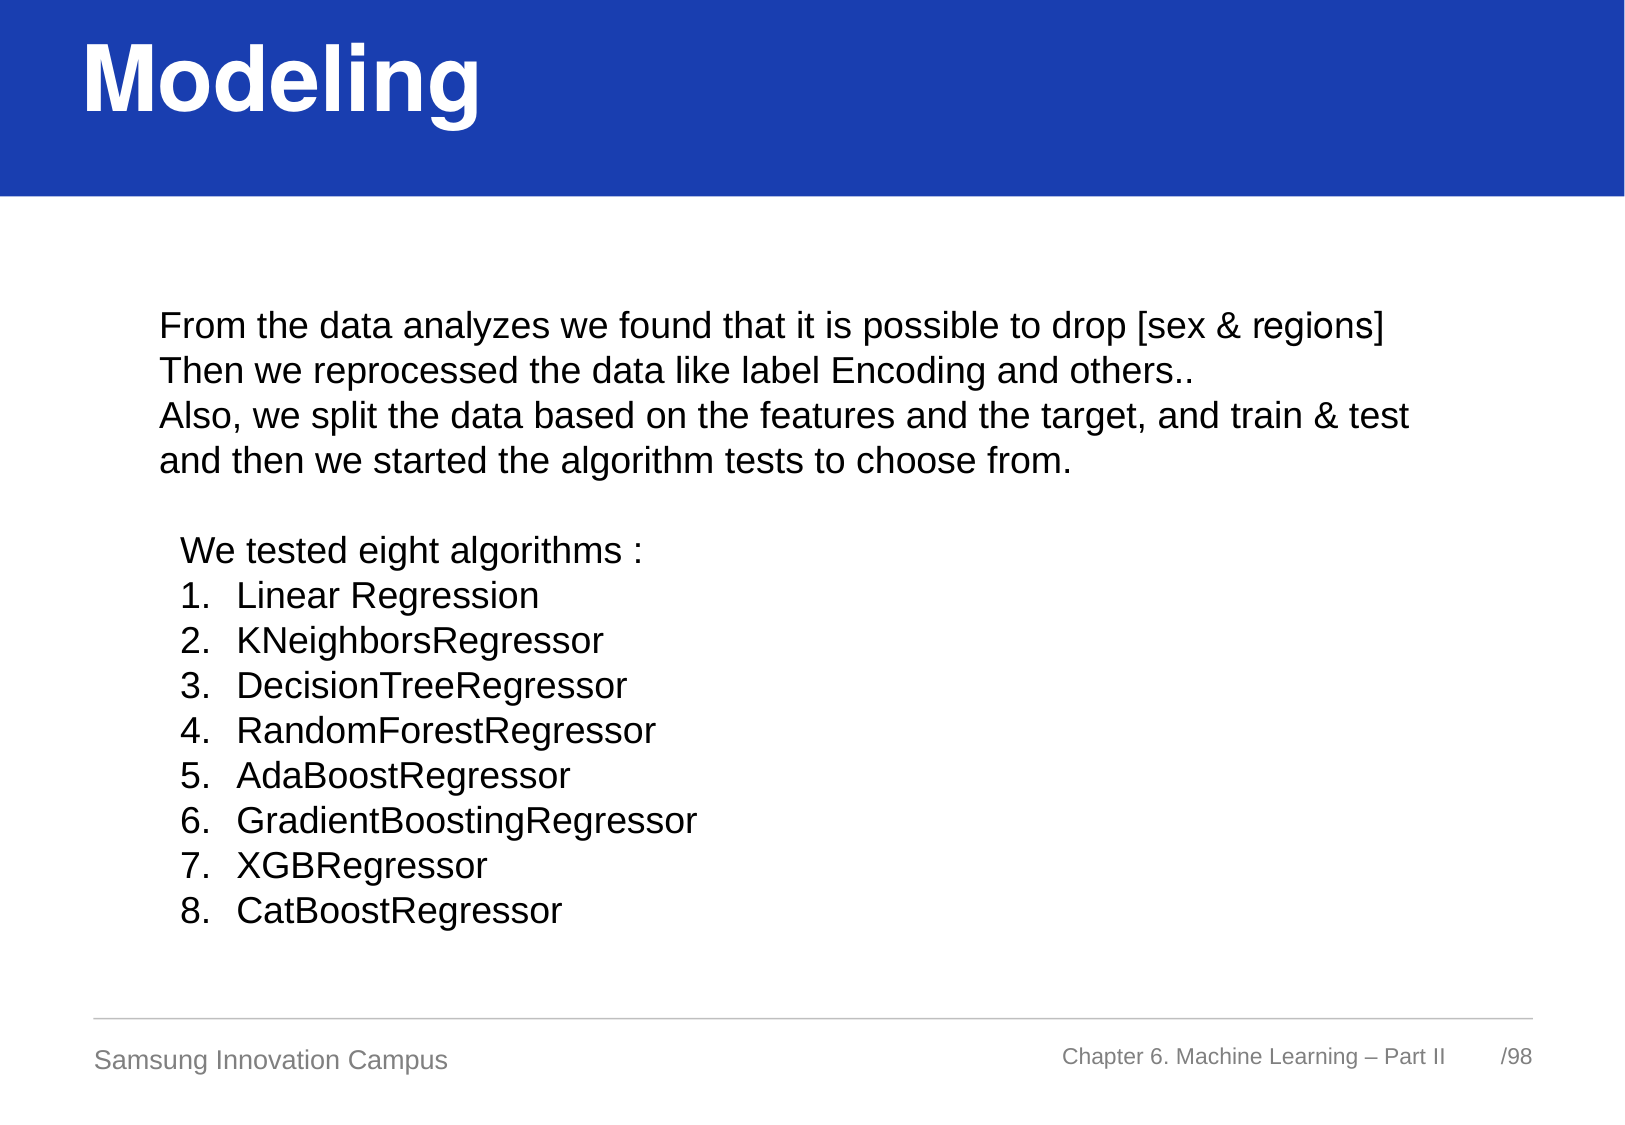

# Modeling
From the data analyzes we found that it is possible to drop [sex & regions]
Then we reprocessed the data like label Encoding and others..
Also, we split the data based on the features and the target, and train & test and then we started the algorithm tests to choose from.
We tested eight algorithms :
Linear Regression
KNeighborsRegressor
DecisionTreeRegressor
RandomForestRegressor
AdaBoostRegressor
GradientBoostingRegressor
XGBRegressor
CatBoostRegressor